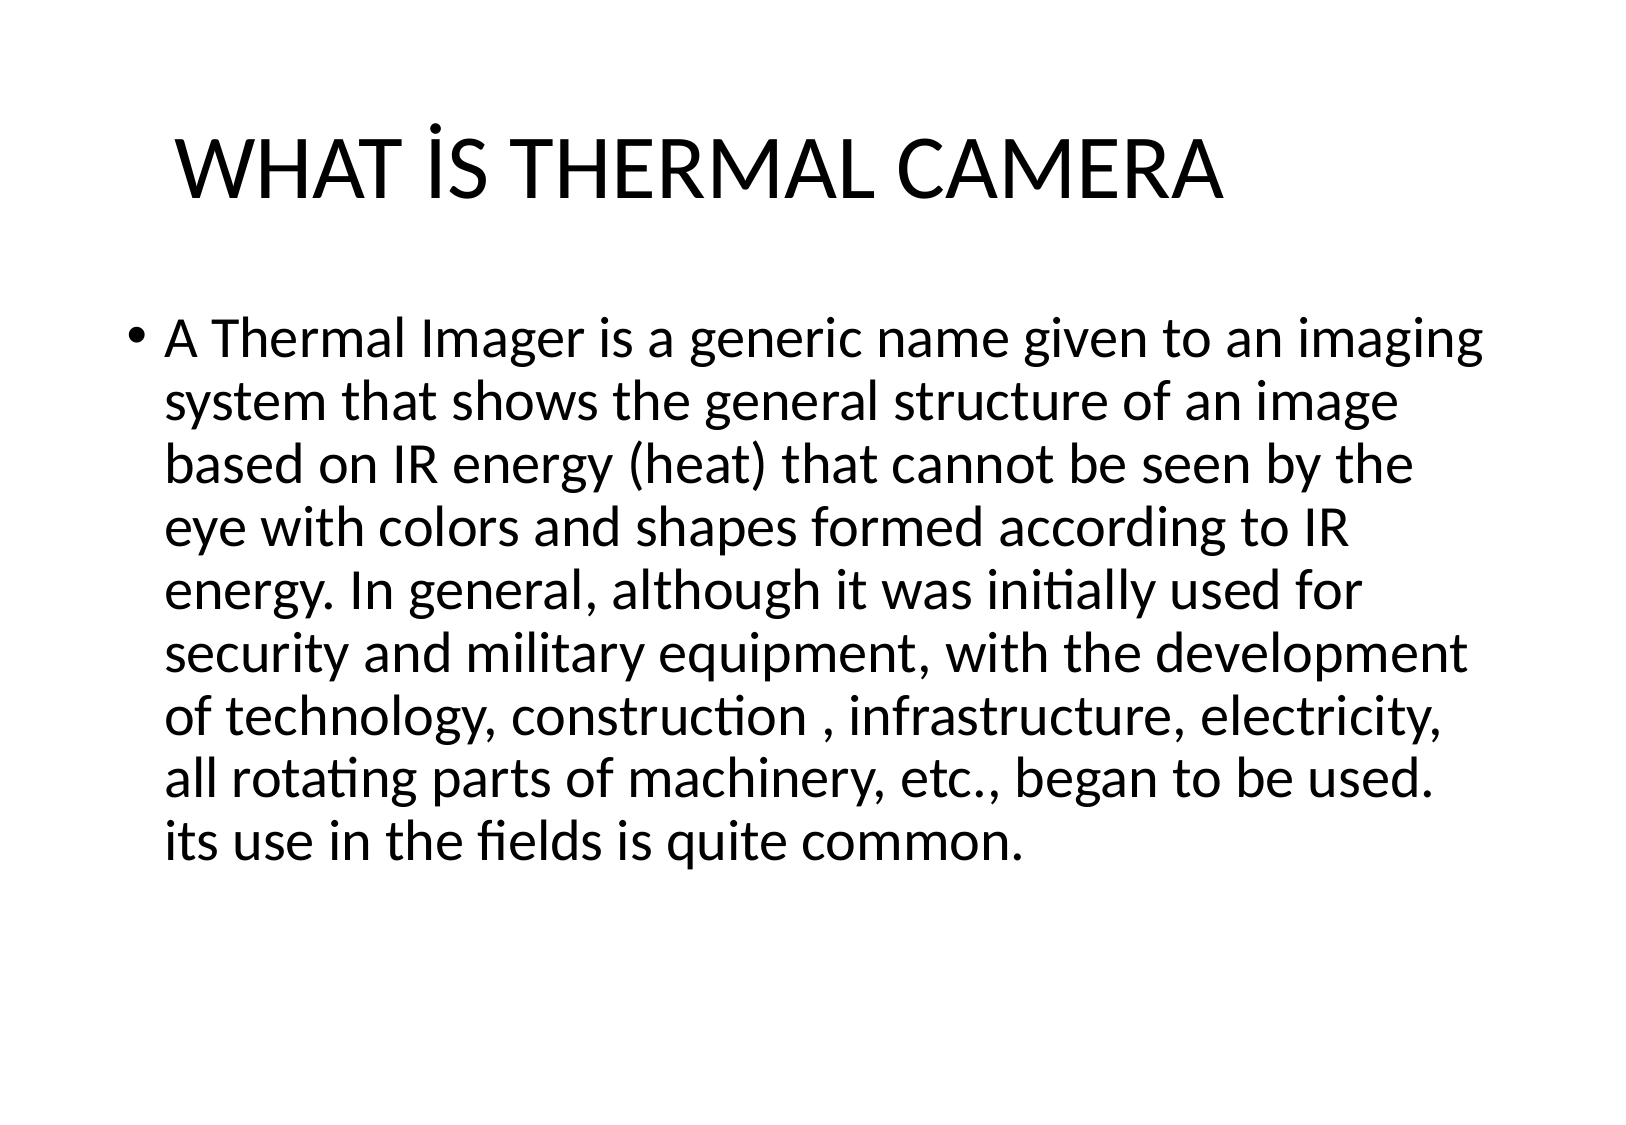

# WHAT İS THERMAL CAMERA
A Thermal Imager is a generic name given to an imaging system that shows the general structure of an image based on IR energy (heat) that cannot be seen by the eye with colors and shapes formed according to IR energy. In general, although it was initially used for security and military equipment, with the development of technology, construction , infrastructure, electricity, all rotating parts of machinery, etc., began to be used. its use in the fields is quite common.